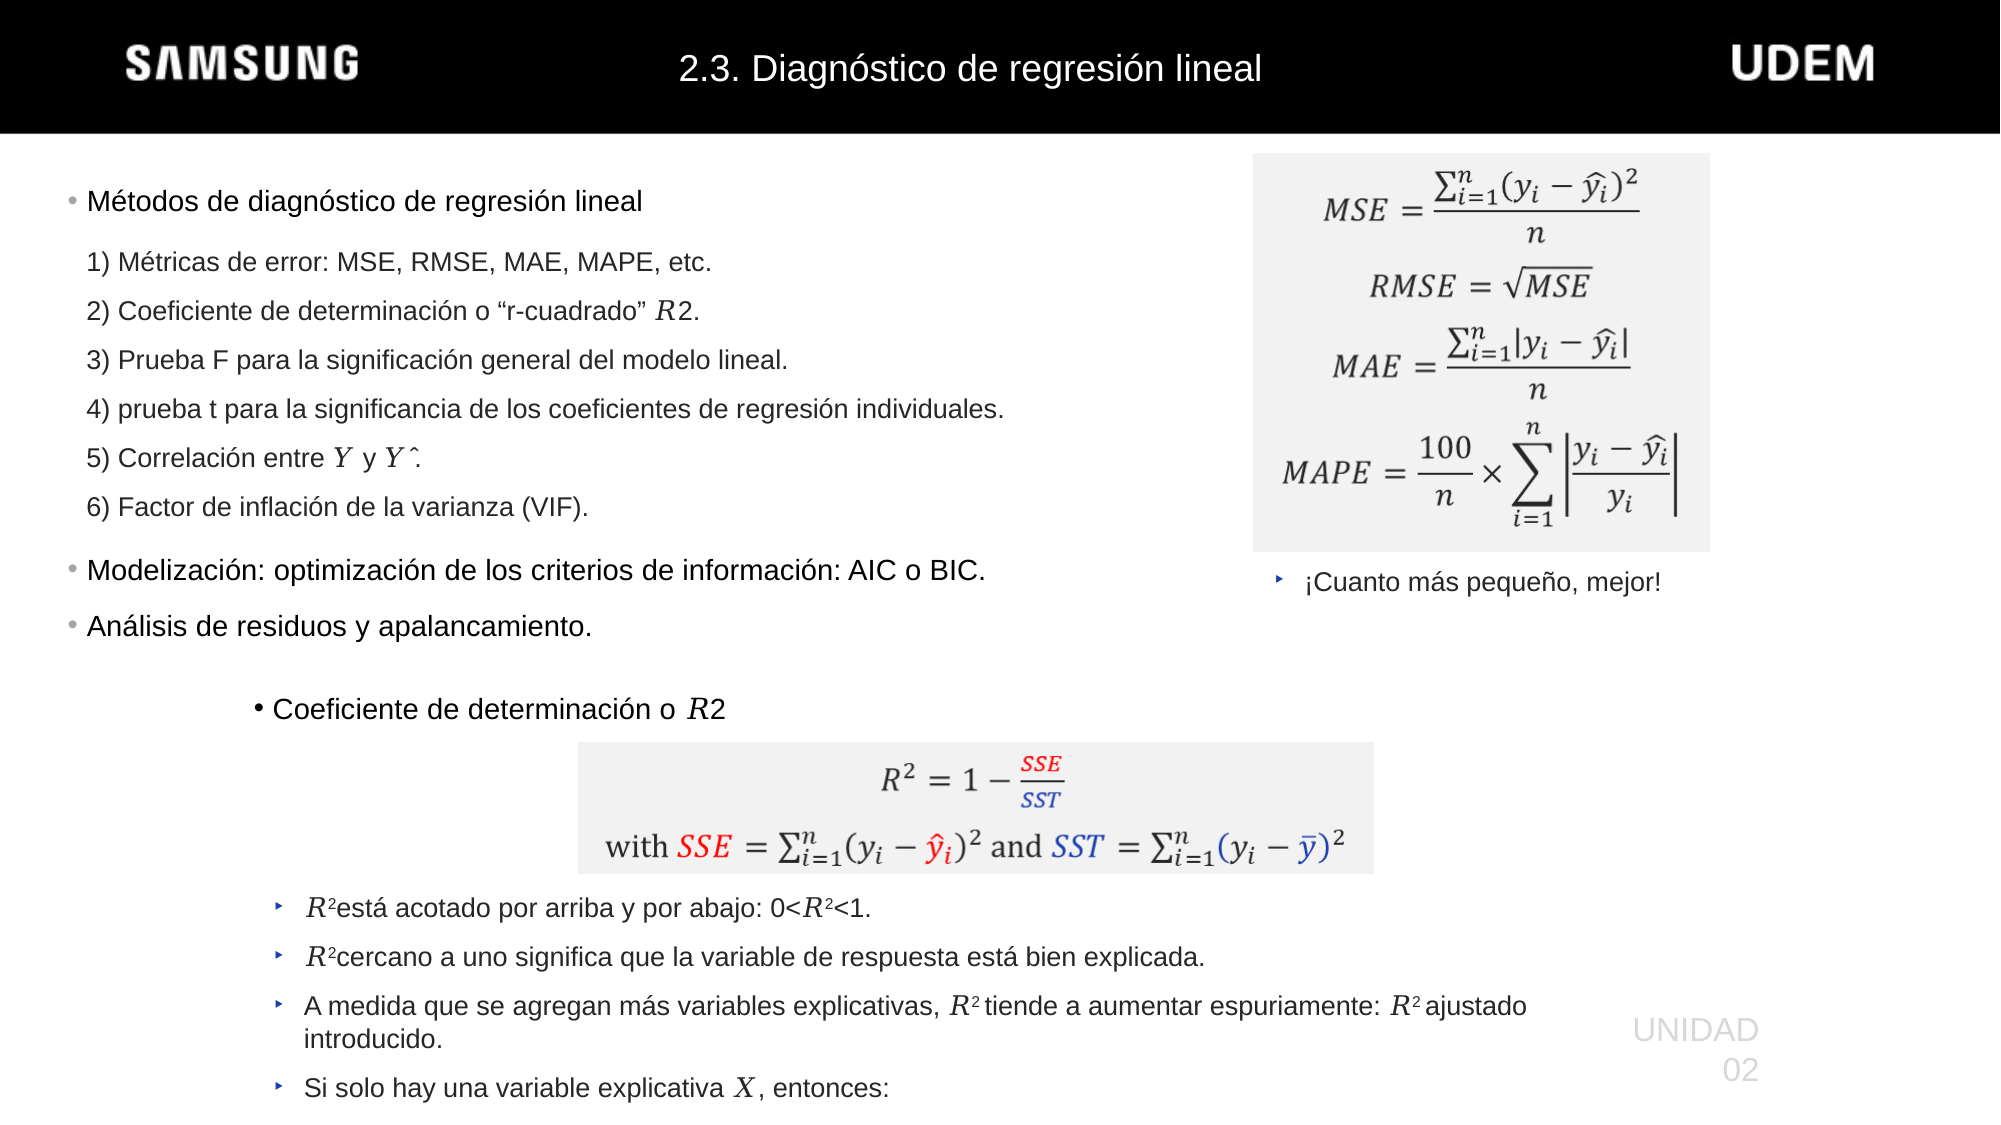

2.3. Diagnóstico de regresión lineal

Métodos de diagnóstico de regresión lineal
1) Métricas de error: MSE, RMSE, MAE, MAPE, etc.
2) Coeficiente de determinación o “r-cuadrado” 𝑅2.
3) Prueba F para la significación general del modelo lineal.
4) prueba t para la significancia de los coeficientes de regresión individuales.
5) Correlación entre 𝑌 y 𝑌 ̂.
6) Factor de inflación de la varianza (VIF).
Modelización: optimización de los criterios de información: AIC o BIC.
Análisis de residuos y apalancamiento.
¡Cuanto más pequeño, mejor!
Coeficiente de determinación o 𝑅2

𝑅2está acotado por arriba y por abajo: 0<𝑅2<1.
𝑅2cercano a uno significa que la variable de respuesta está bien explicada.
A medida que se agregan más variables explicativas, 𝑅2 tiende a aumentar espuriamente: 𝑅2 ajustado introducido.
Si solo hay una variable explicativa 𝑋, entonces:
UNIDAD 02